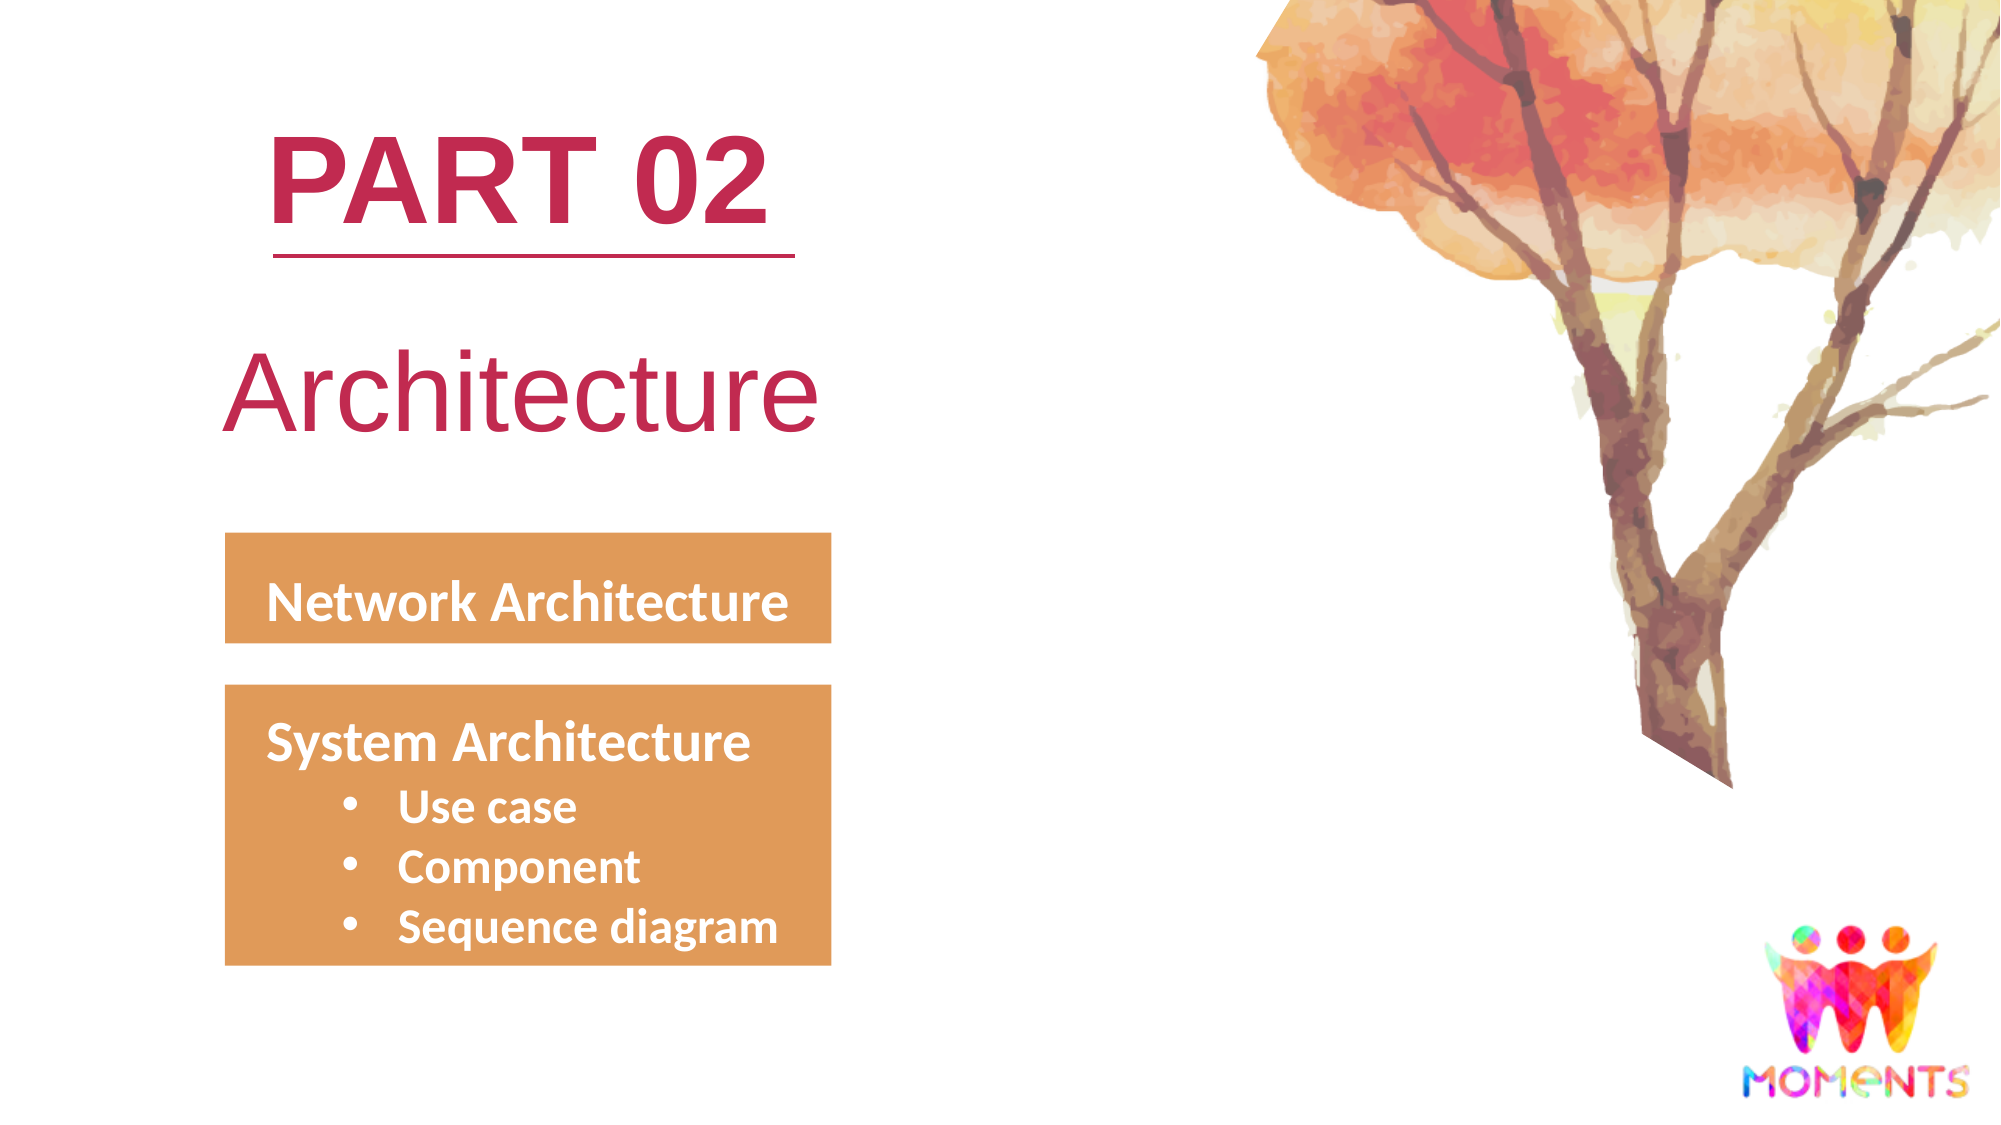

PART 02
Architecture
Network Architecture
System Architecture
Use case
Component
Sequence diagram